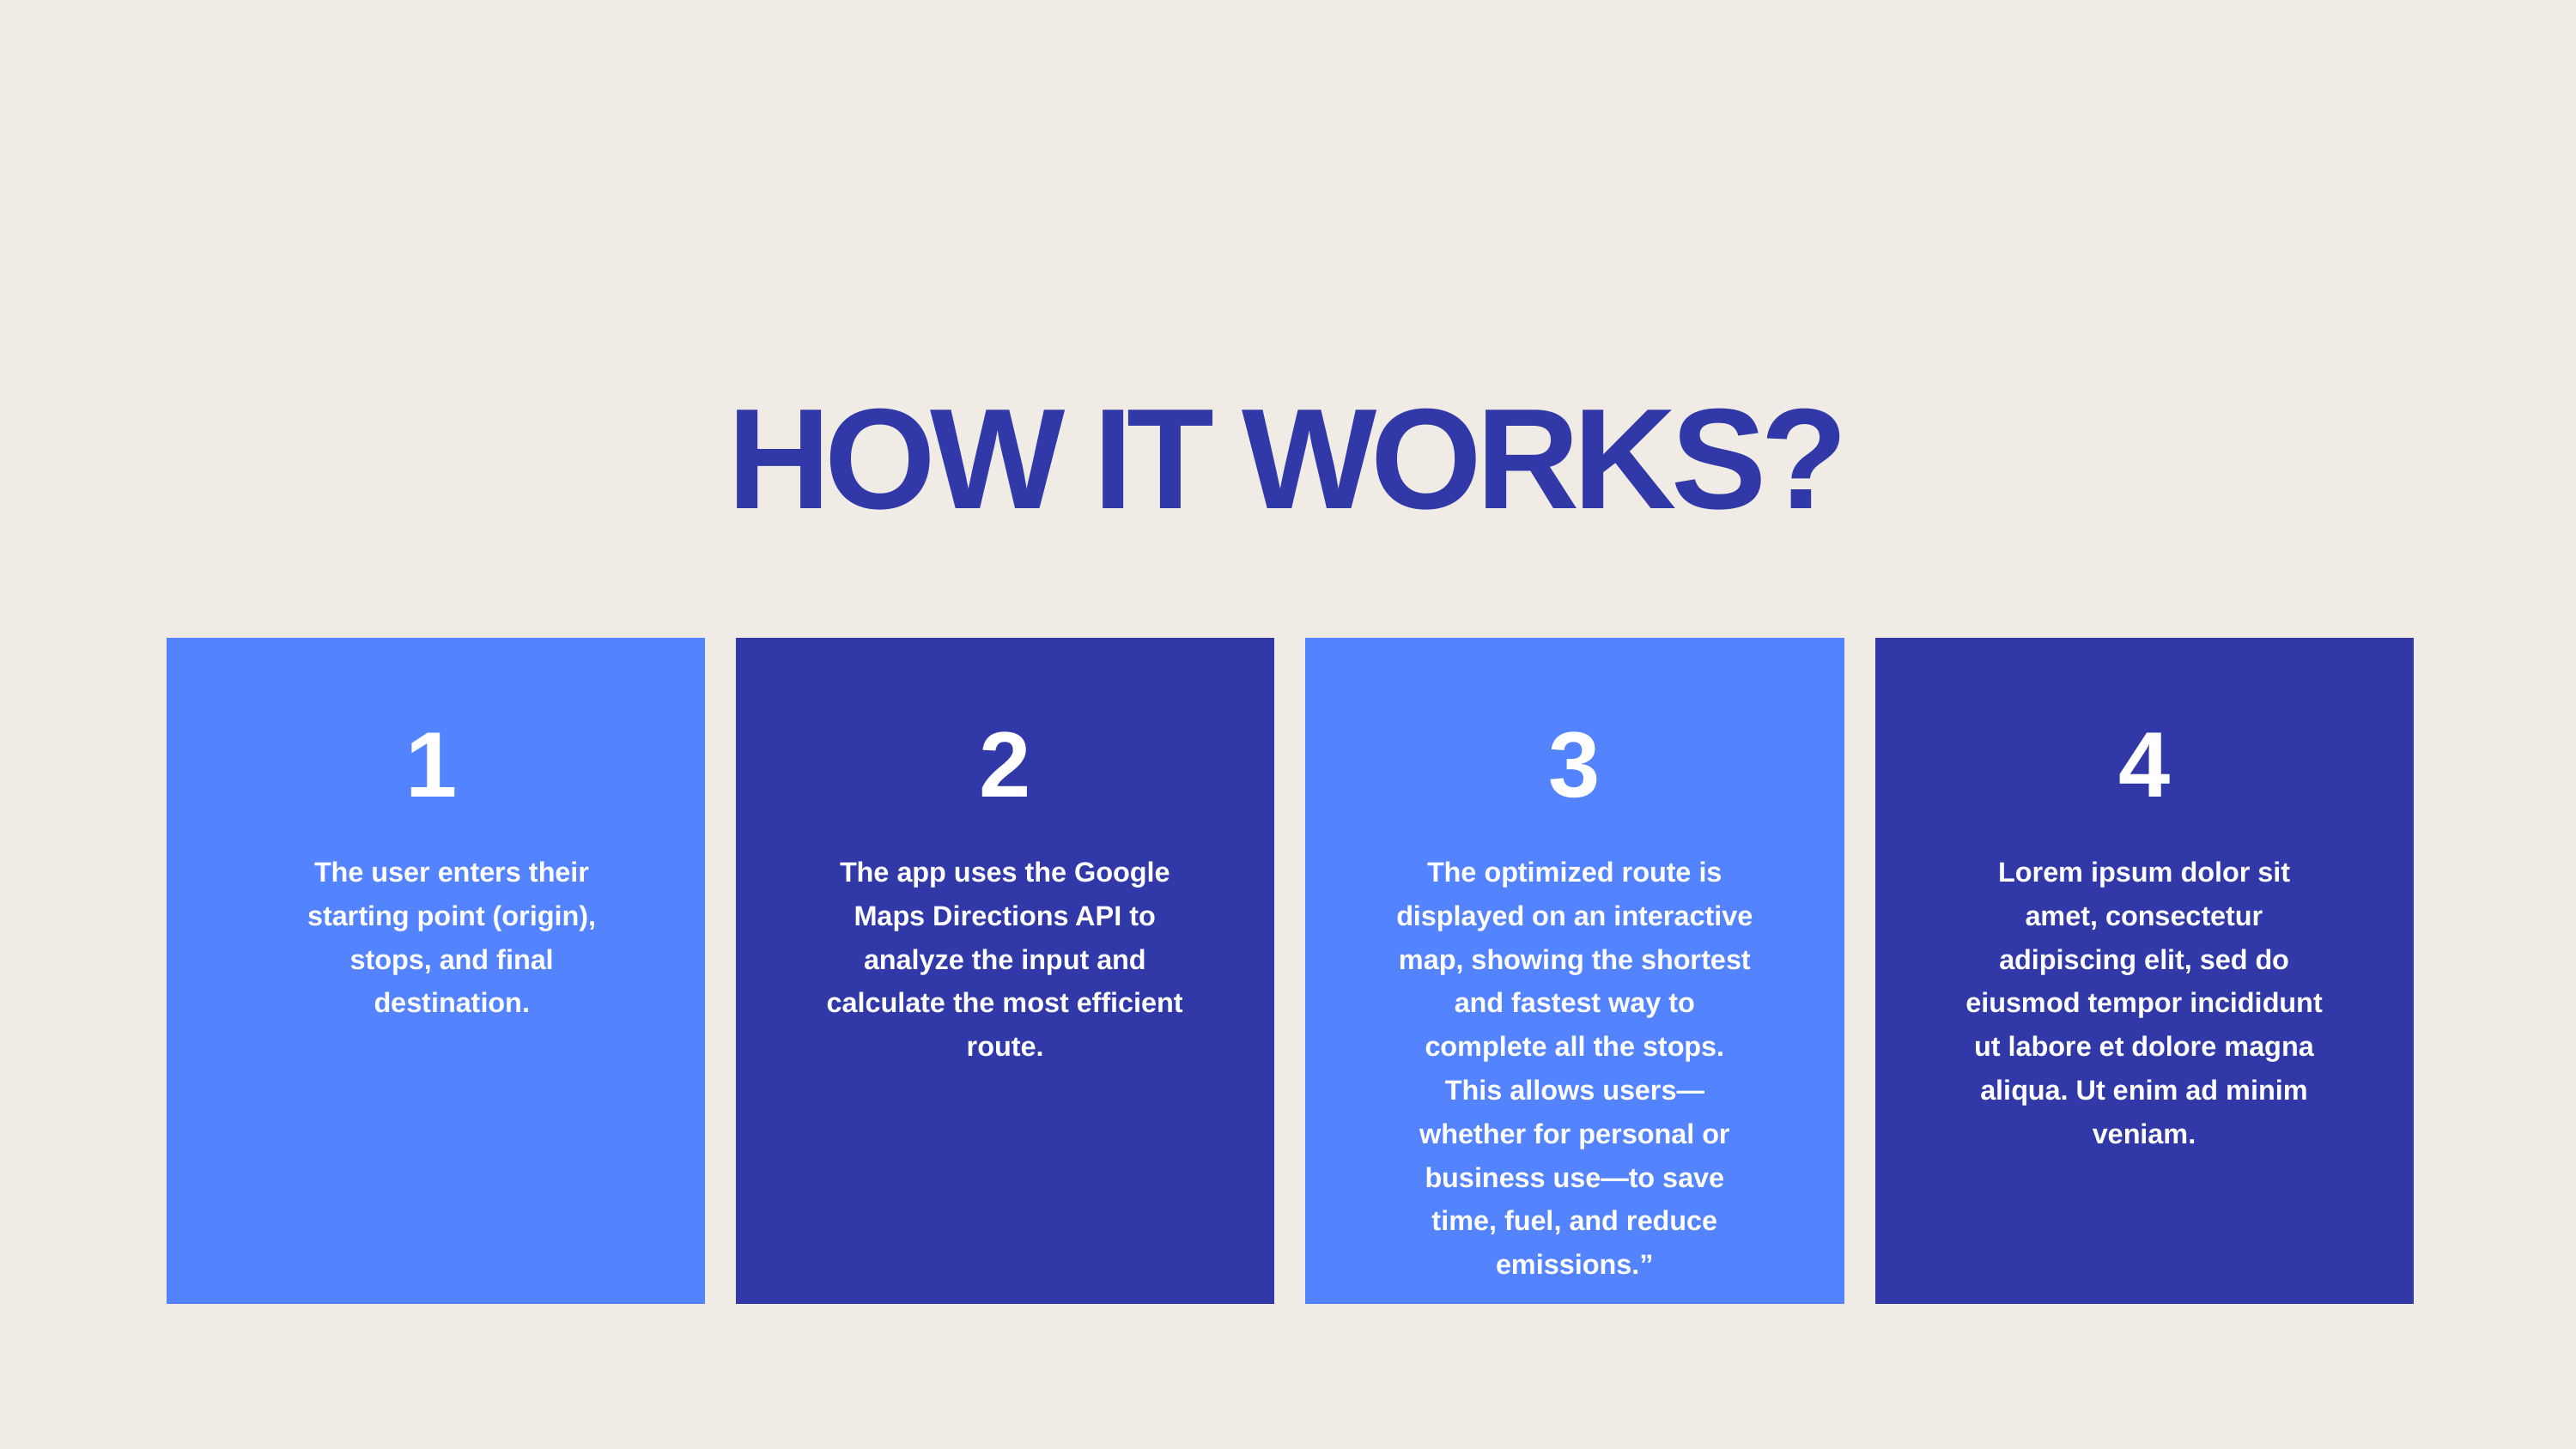

HOW IT WORKS?

1
2
3
4
The user enters their starting point (origin), stops, and final destination.
The app uses the Google Maps Directions API to analyze the input and calculate the most efficient route.
The optimized route is displayed on an interactive map, showing the shortest and fastest way to complete all the stops. This allows users—whether for personal or business use—to save time, fuel, and reduce emissions.”
Lorem ipsum dolor sit amet, consectetur adipiscing elit, sed do eiusmod tempor incididunt ut labore et dolore magna aliqua. Ut enim ad minim veniam.